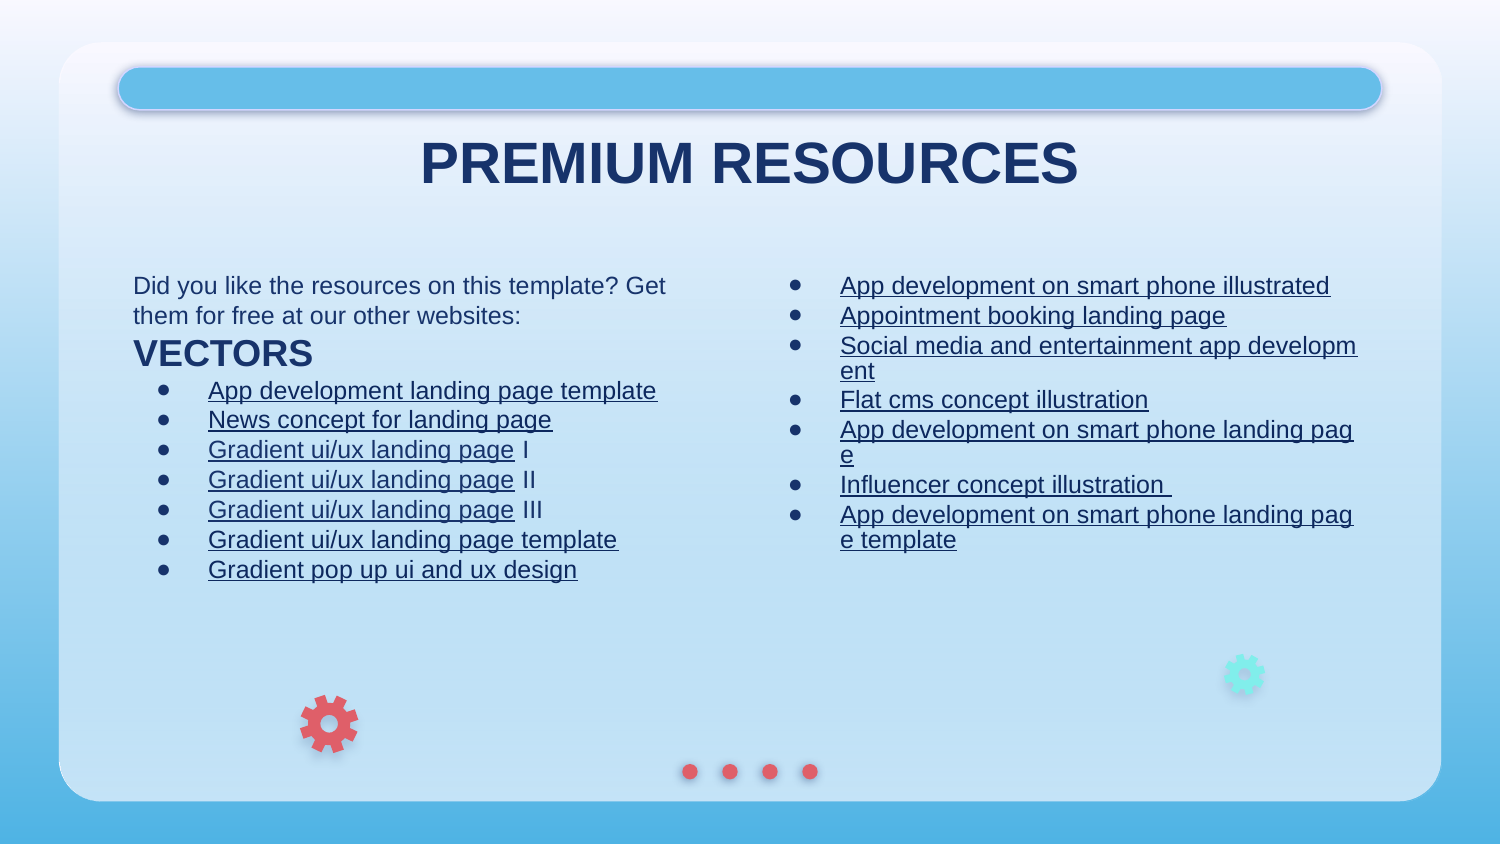

# PREMIUM RESOURCES
Did you like the resources on this template? Get them for free at our other websites:
VECTORS
App development landing page template
News concept for landing page
Gradient ui/ux landing page I
Gradient ui/ux landing page II
Gradient ui/ux landing page III
Gradient ui/ux landing page template
Gradient pop up ui and ux design
App development on smart phone illustrated
Appointment booking landing page
Social media and entertainment app development
Flat cms concept illustration
App development on smart phone landing page
Influencer concept illustration
App development on smart phone landing page template